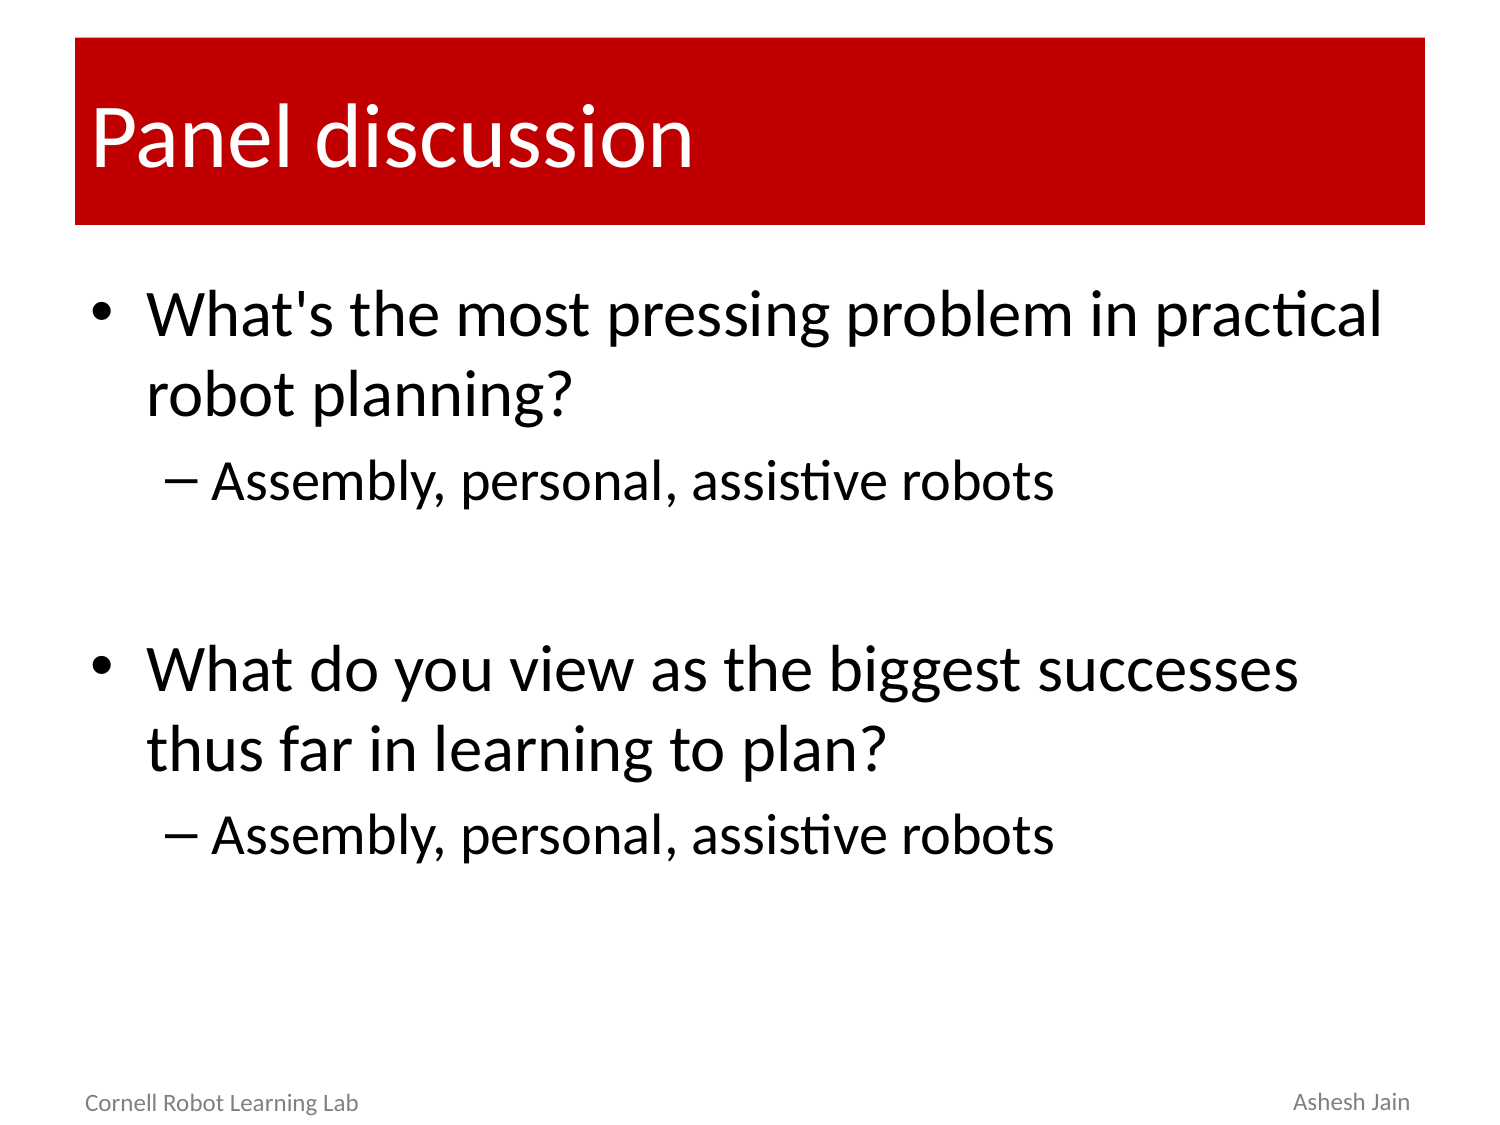

# Panel discussion
What's the most pressing problem in practical robot planning?
Assembly, personal, assistive robots

What do you view as the biggest successes thus far in learning to plan?
Assembly, personal, assistive robots